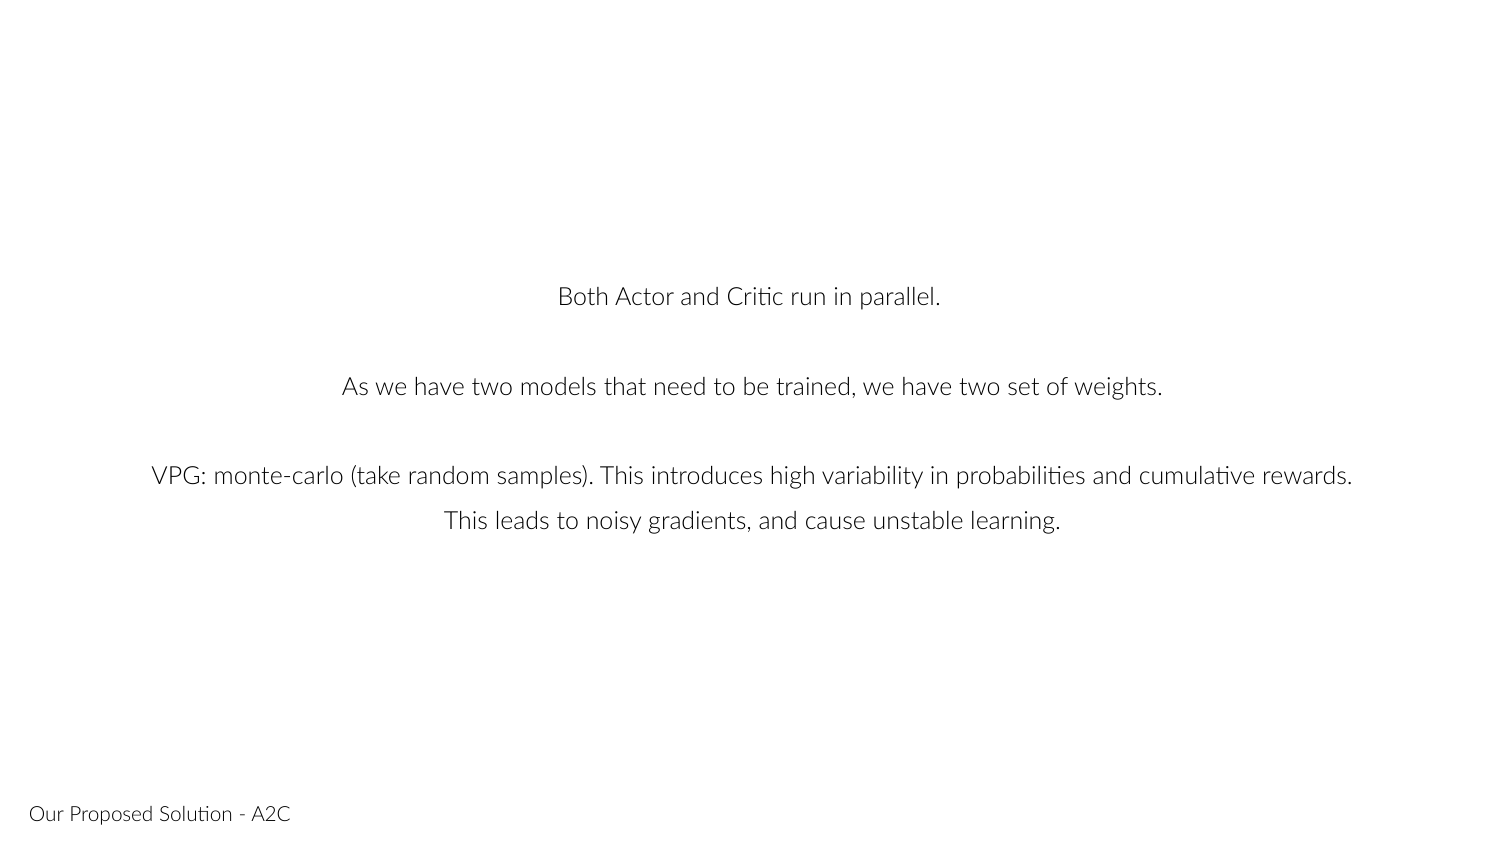

Both Actor and Critic run in parallel.

As we have two models that need to be trained, we have two set of weights.

VPG: monte-carlo (take random samples). This introduces high variability in probabilities and cumulative rewards. This leads to noisy gradients, and cause unstable learning.

Our Proposed Solution - A2C